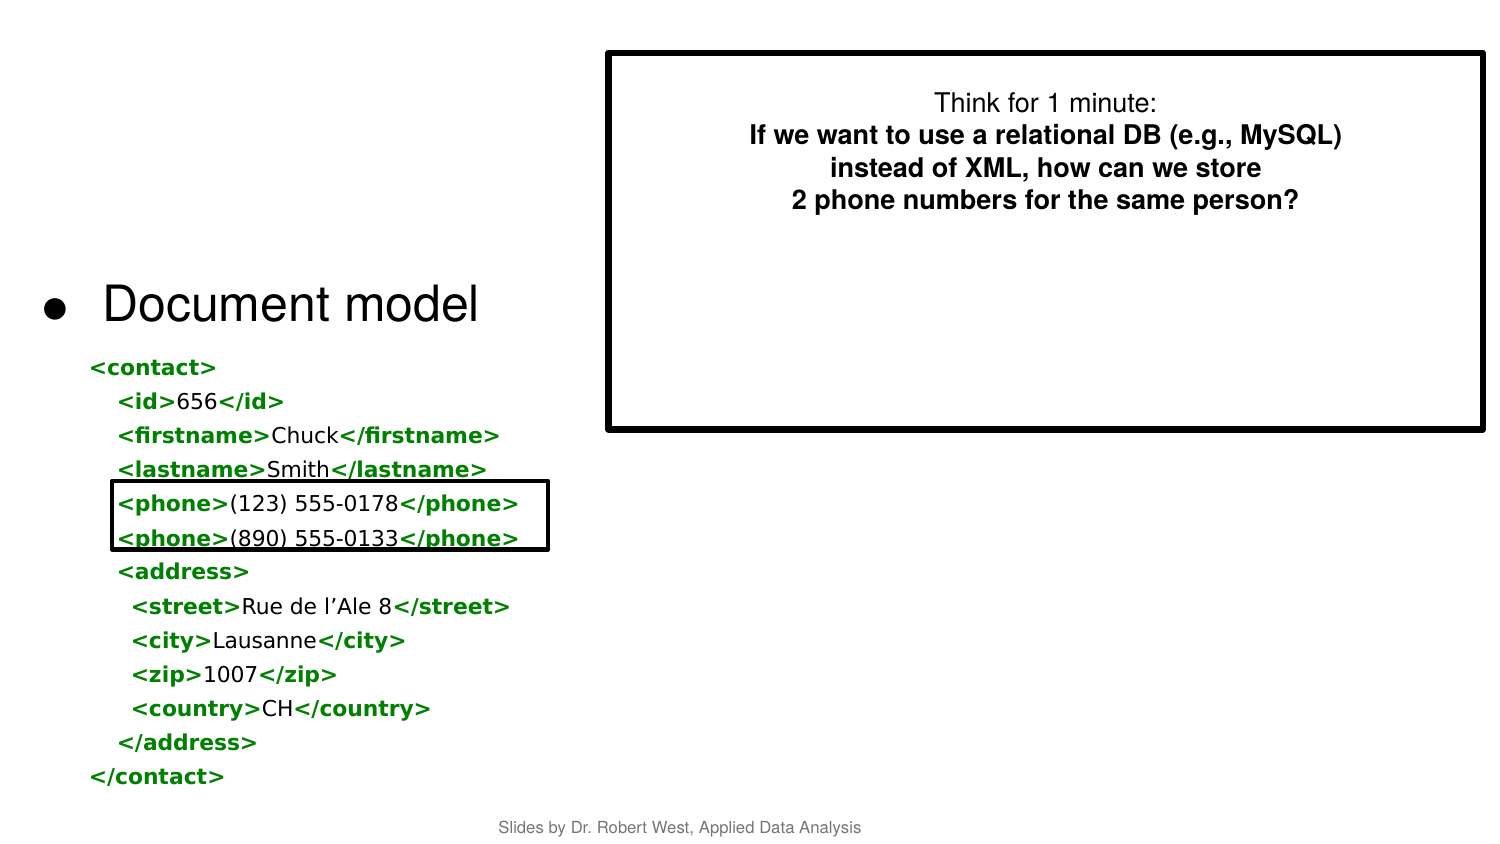

Think for 1 minute:
If we want to use a relational DB (e.g., MySQL)
instead of XML, how can we store
2 phone numbers for the same person?

Document model
<contact>
    <id>656</id>
    <firstname>Chuck</firstname>
    <lastname>Smith</lastname>
    <phone>(123) 555-0178</phone>
    <phone>(890) 555-0133</phone>
    <address>
      <street>Rue de l’Ale 8</street>
      <city>Lausanne</city>
      <zip>1007</zip>
      <country>CH</country>
    </address>
</contact>

Slides by Dr. Robert West, Applied Data Analysis